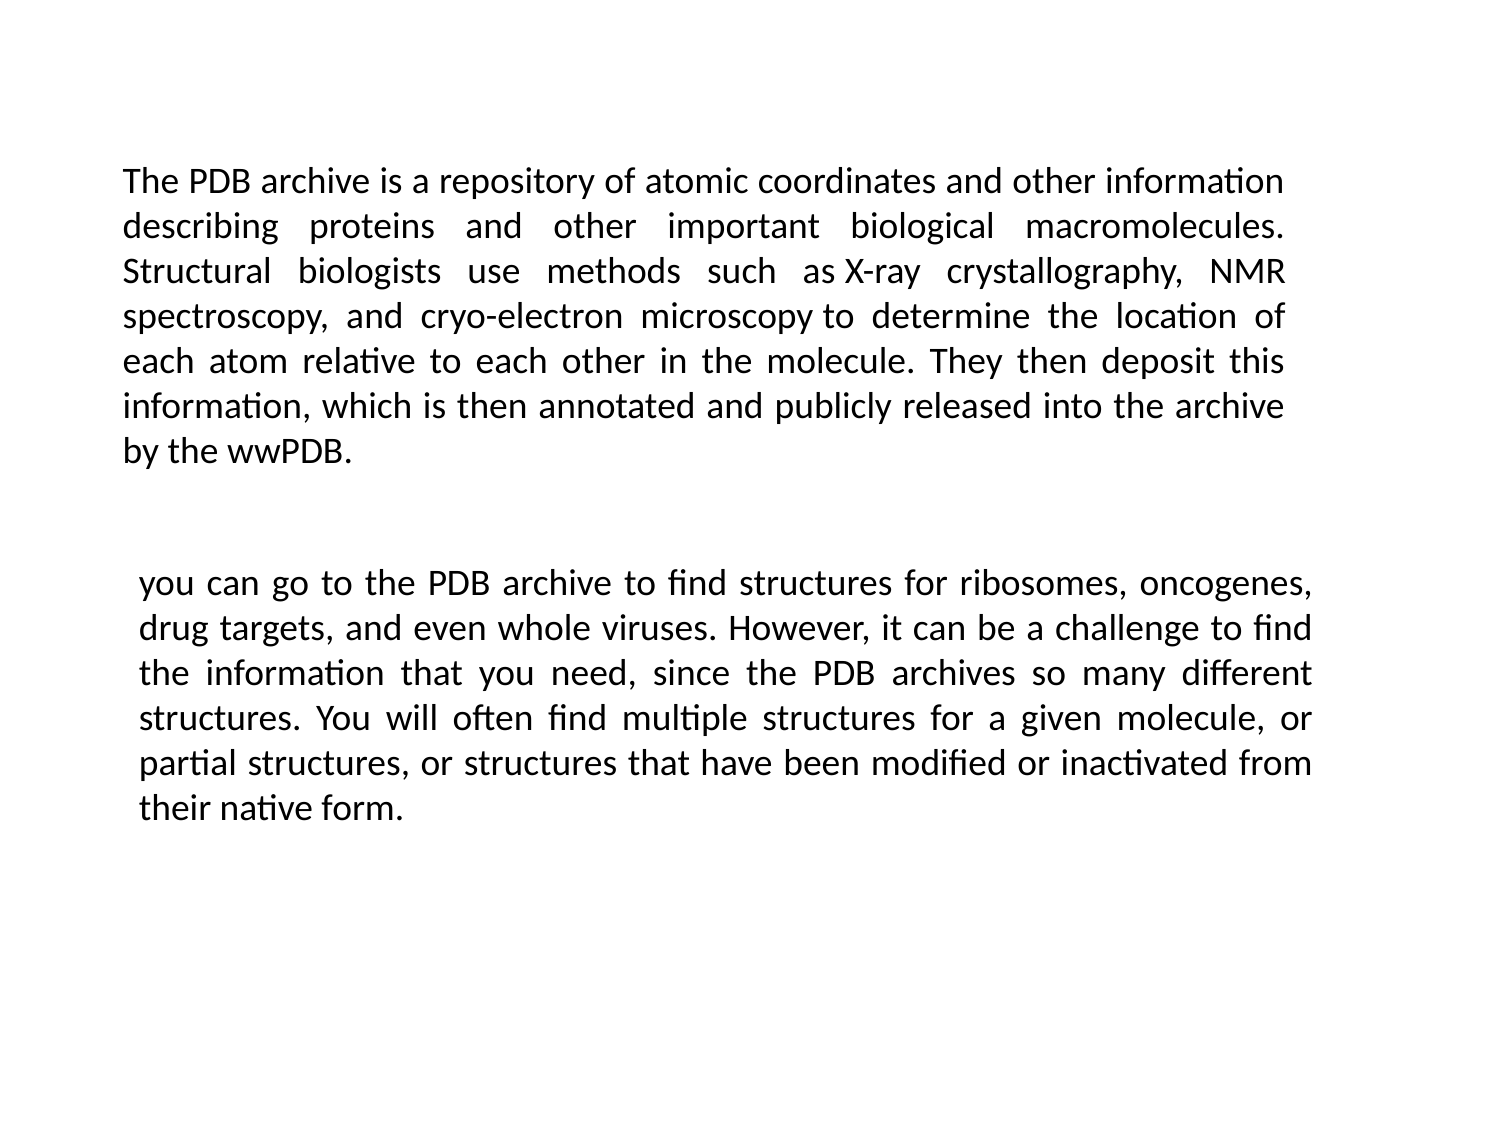

The PDB archive is a repository of atomic coordinates and other information describing proteins and other important biological macromolecules. Structural biologists use methods such as X-ray crystallography, NMR spectroscopy, and cryo-electron microscopy to determine the location of each atom relative to each other in the molecule. They then deposit this information, which is then annotated and publicly released into the archive by the wwPDB.
you can go to the PDB archive to find structures for ribosomes, oncogenes, drug targets, and even whole viruses. However, it can be a challenge to find the information that you need, since the PDB archives so many different structures. You will often find multiple structures for a given molecule, or partial structures, or structures that have been modified or inactivated from their native form.